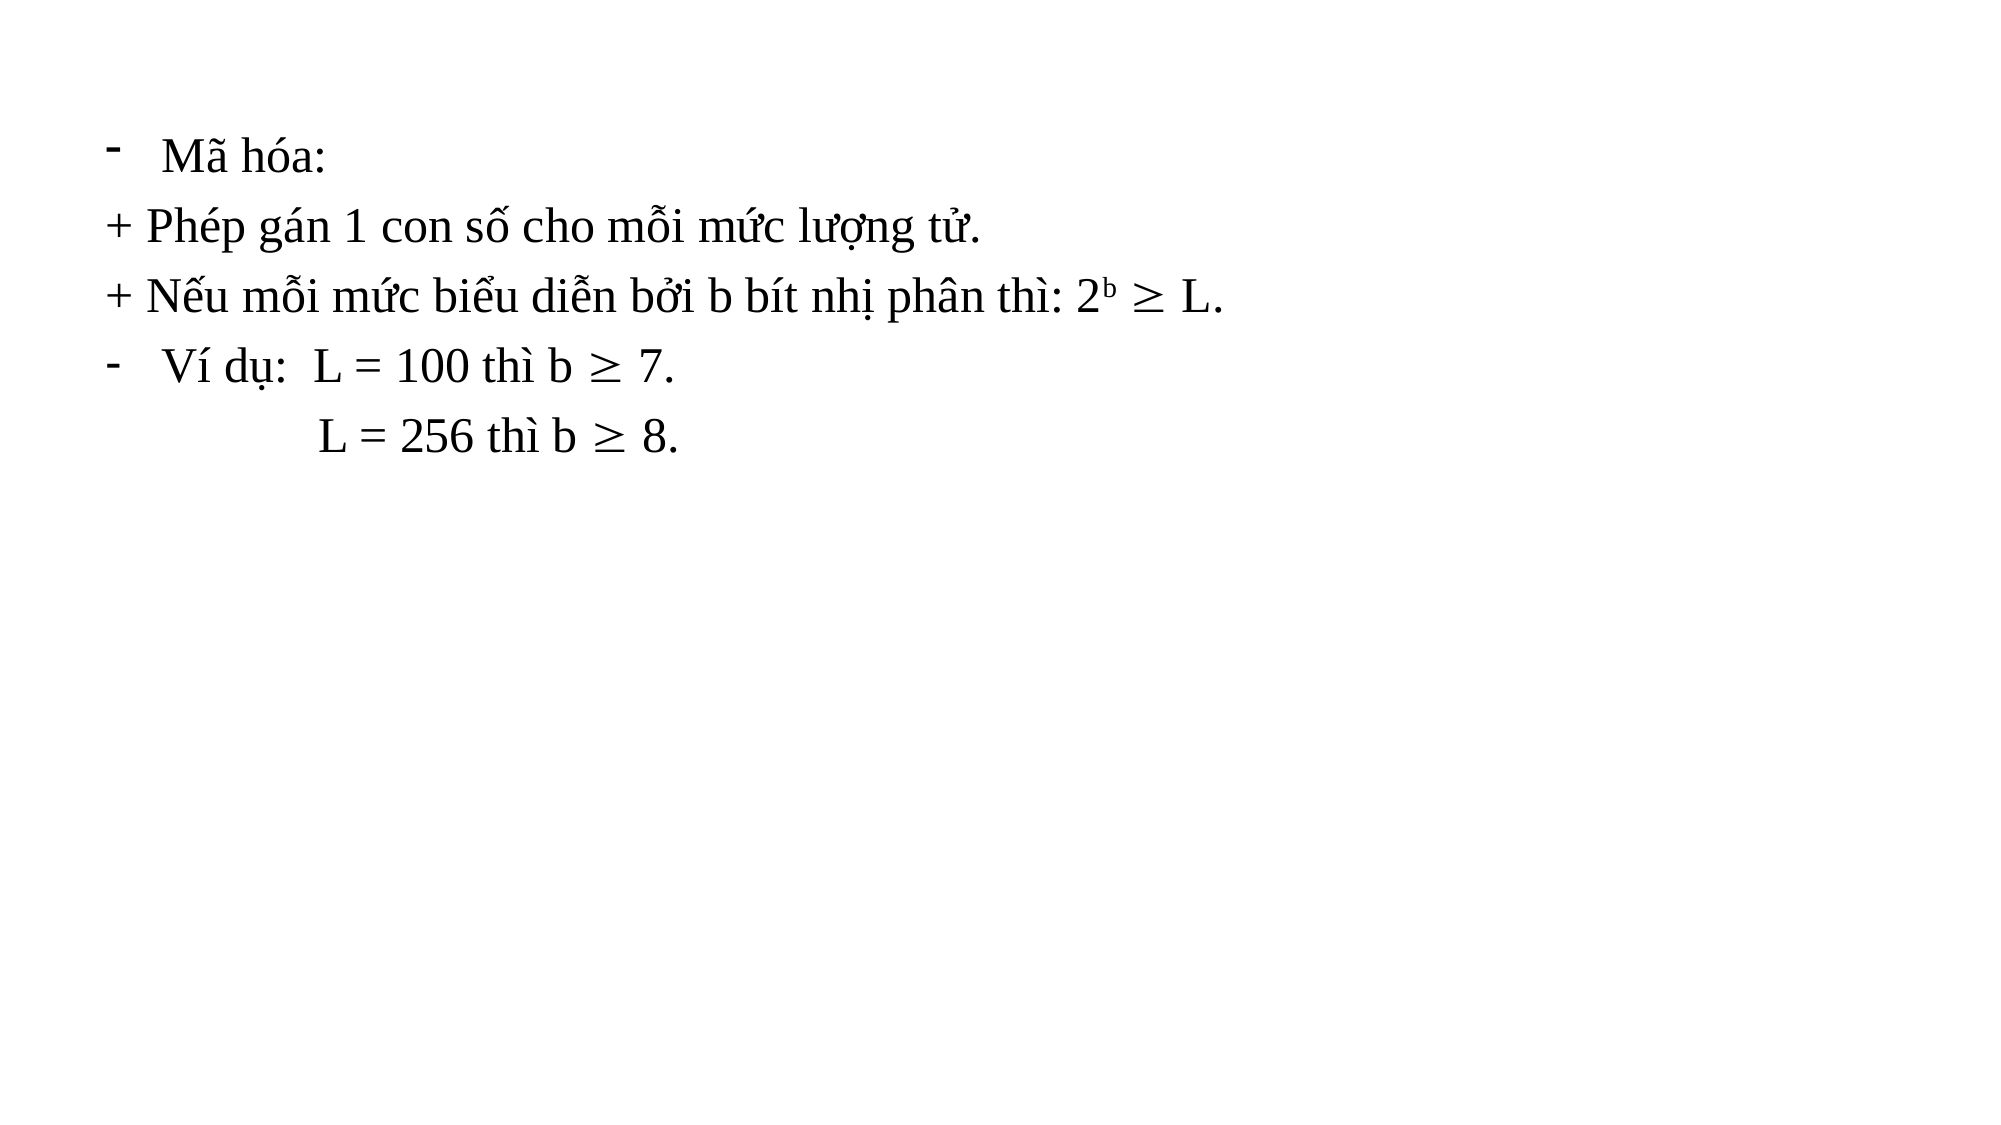

Mã hóa:
+ Phép gán 1 con số cho mỗi mức lượng tử.
+ Nếu mỗi mức biểu diễn bởi b bít nhị phân thì: 2b ≥ L.
Ví dụ:  L = 100 thì b ≥ 7.
	     L = 256 thì b ≥ 8.